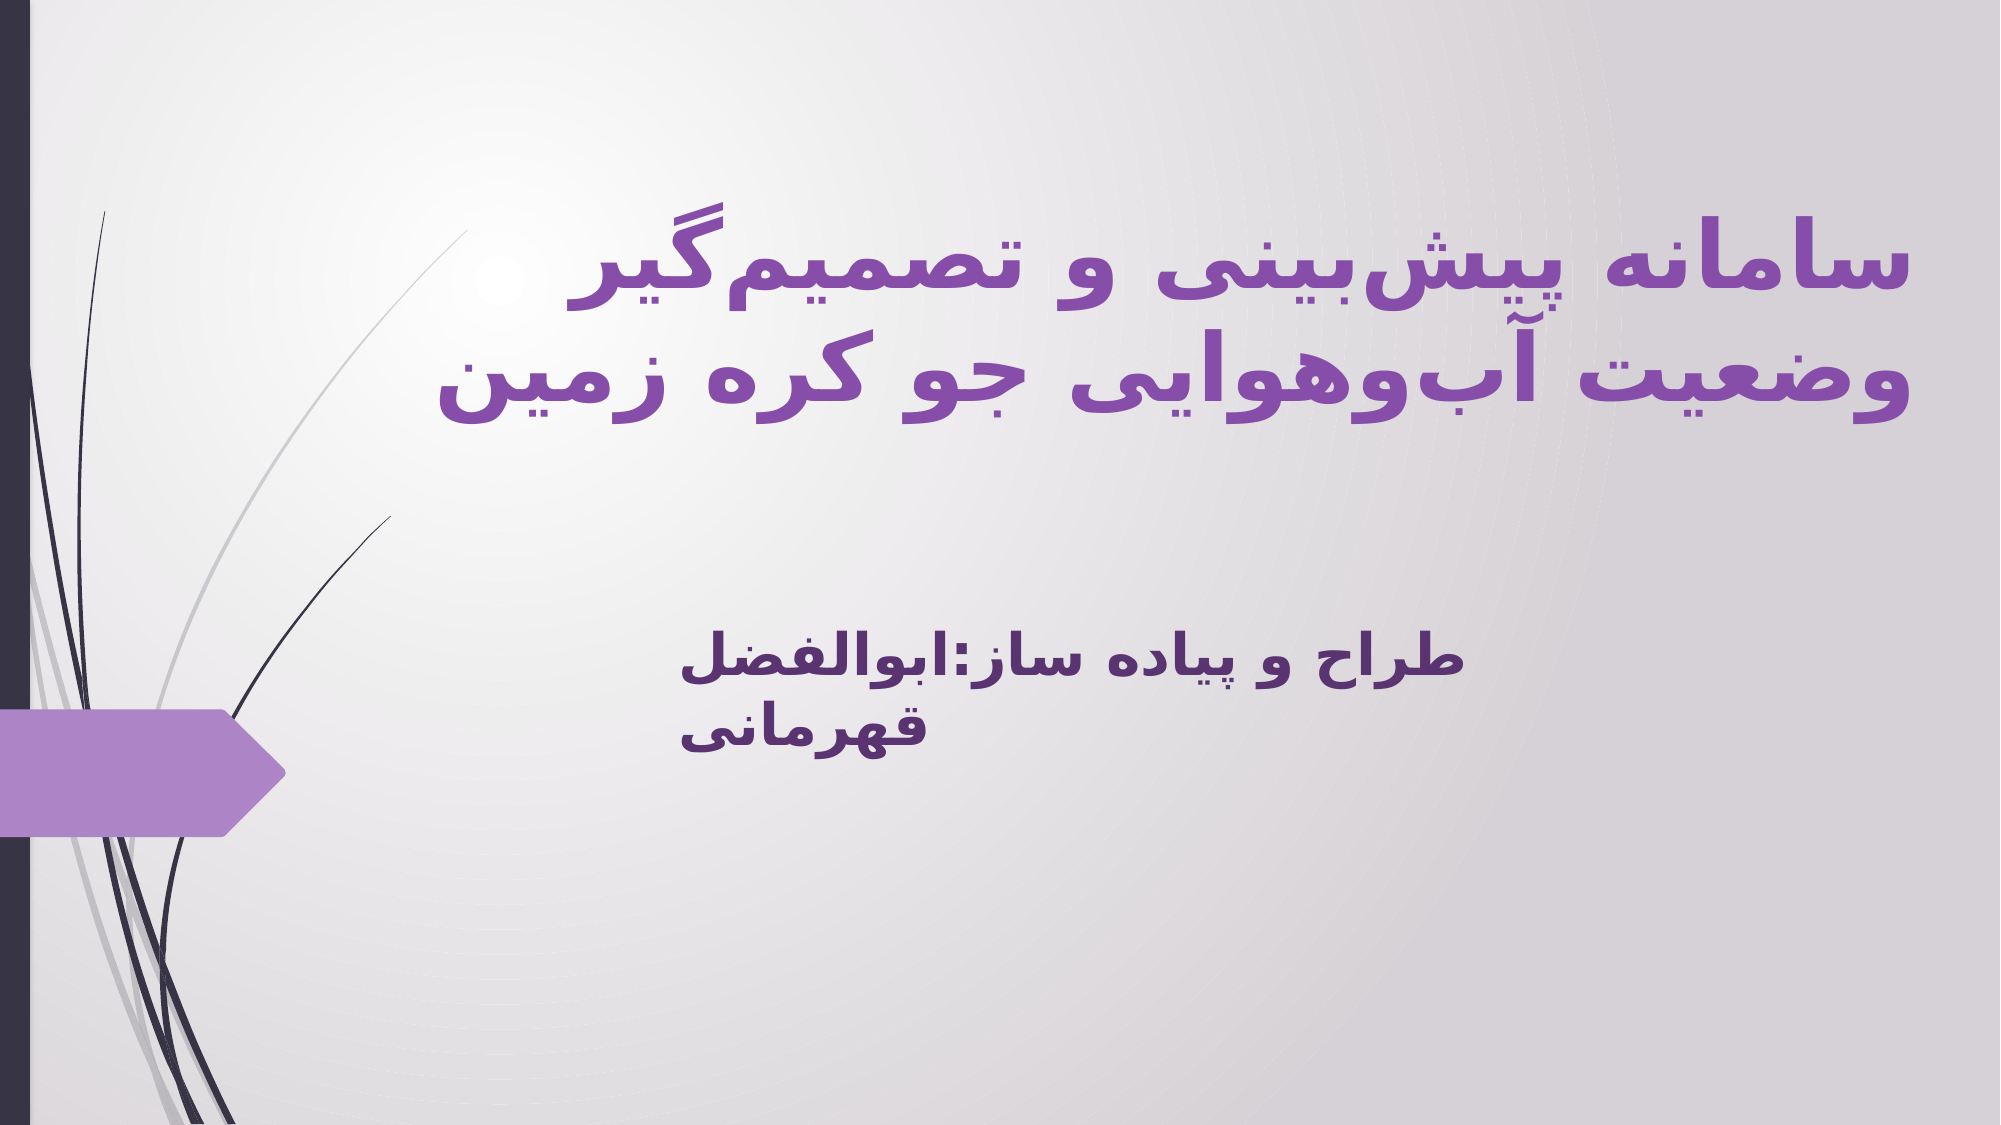

# سامانه پیش‌بینی و تصمیم‌گیر وضعیت آب‌وهوایی جو کره زمین
طراح و پیاده ساز:ابوالفضل قهرمانی